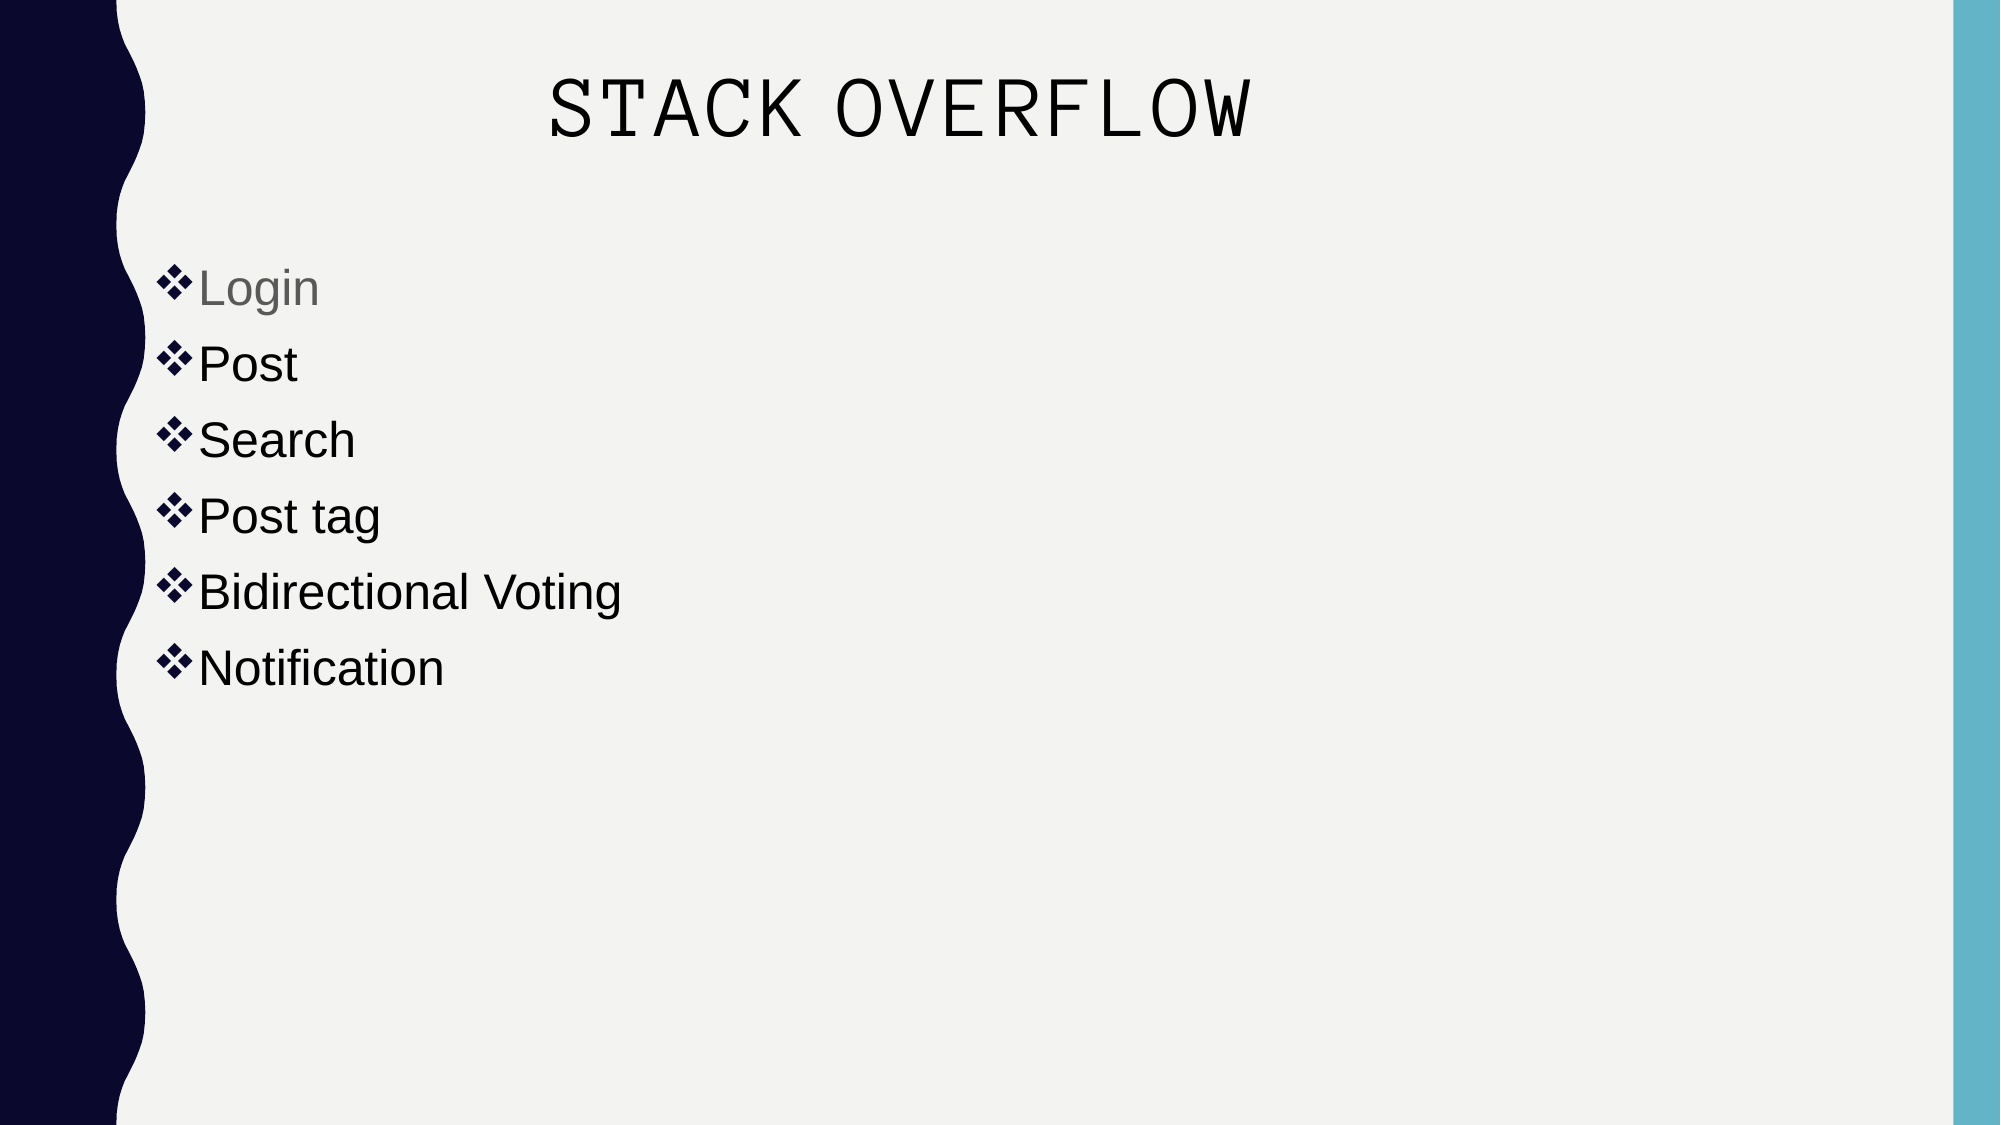

# Stack Overflow
Login
Post
Search
Post tag
Bidirectional Voting
Notification